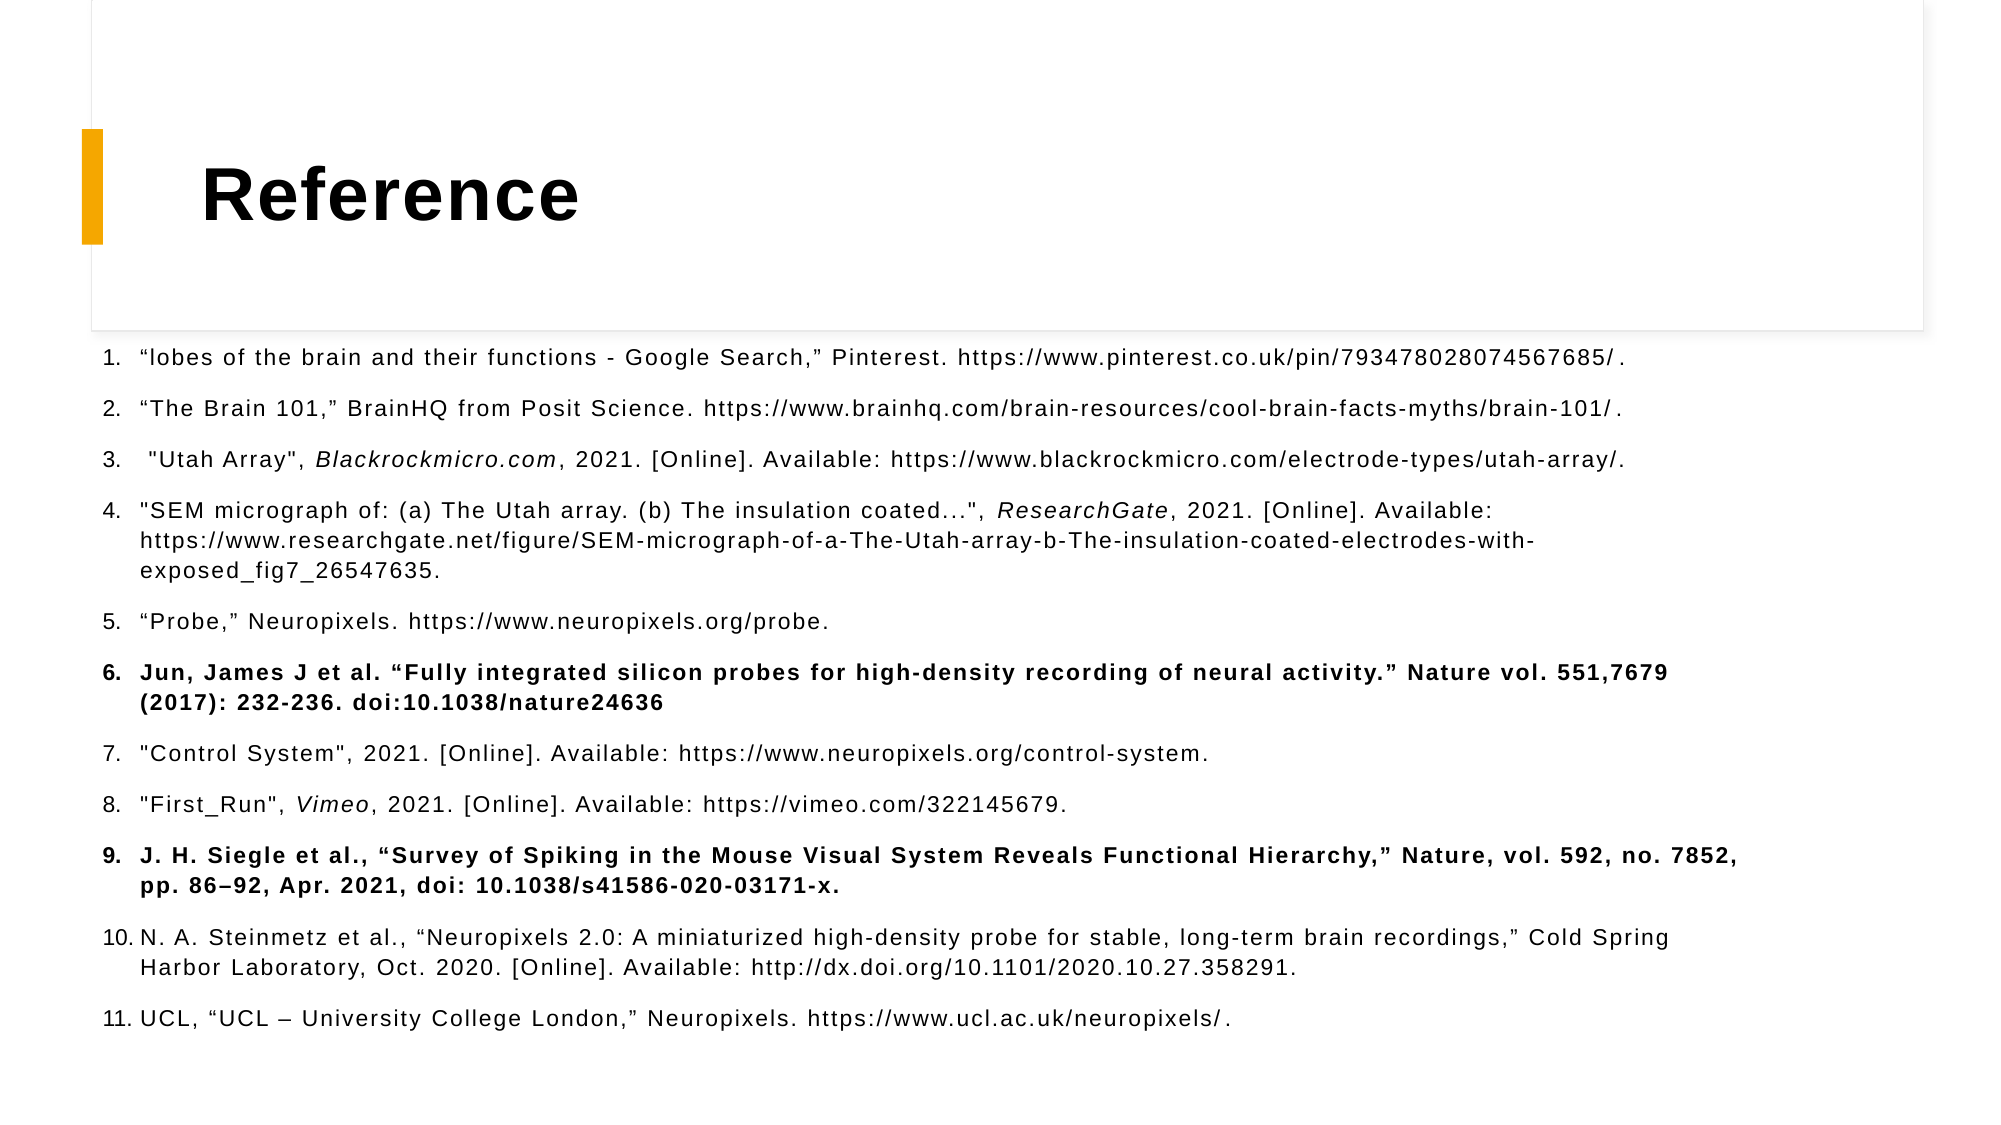

# Reference
“lobes of the brain and their functions - Google Search,” Pinterest. https://www.pinterest.co.uk/pin/793478028074567685/.
“The Brain 101,” BrainHQ from Posit Science. https://www.brainhq.com/brain-resources/cool-brain-facts-myths/brain-101/.
 "Utah Array", Blackrockmicro.com, 2021. [Online]. Available: https://www.blackrockmicro.com/electrode-types/utah-array/.
"SEM micrograph of: (a) The Utah array. (b) The insulation coated...", ResearchGate, 2021. [Online]. Available: https://www.researchgate.net/figure/SEM-micrograph-of-a-The-Utah-array-b-The-insulation-coated-electrodes-with-exposed_fig7_26547635.
“Probe,” Neuropixels. https://www.neuropixels.org/probe.
Jun, James J et al. “Fully integrated silicon probes for high-density recording of neural activity.” Nature vol. 551,7679 (2017): 232-236. doi:10.1038/nature24636
"Control System", 2021. [Online]. Available: https://www.neuropixels.org/control-system.
"First_Run", Vimeo, 2021. [Online]. Available: https://vimeo.com/322145679.
J. H. Siegle et al., “Survey of Spiking in the Mouse Visual System Reveals Functional Hierarchy,” Nature, vol. 592, no. 7852, pp. 86–92, Apr. 2021, doi: 10.1038/s41586-020-03171-x.
N. A. Steinmetz et al., “Neuropixels 2.0: A miniaturized high-density probe for stable, long-term brain recordings,” Cold Spring Harbor Laboratory, Oct. 2020. [Online]. Available: http://dx.doi.org/10.1101/2020.10.27.358291.
UCL, “UCL – University College London,” Neuropixels. https://www.ucl.ac.uk/neuropixels/.